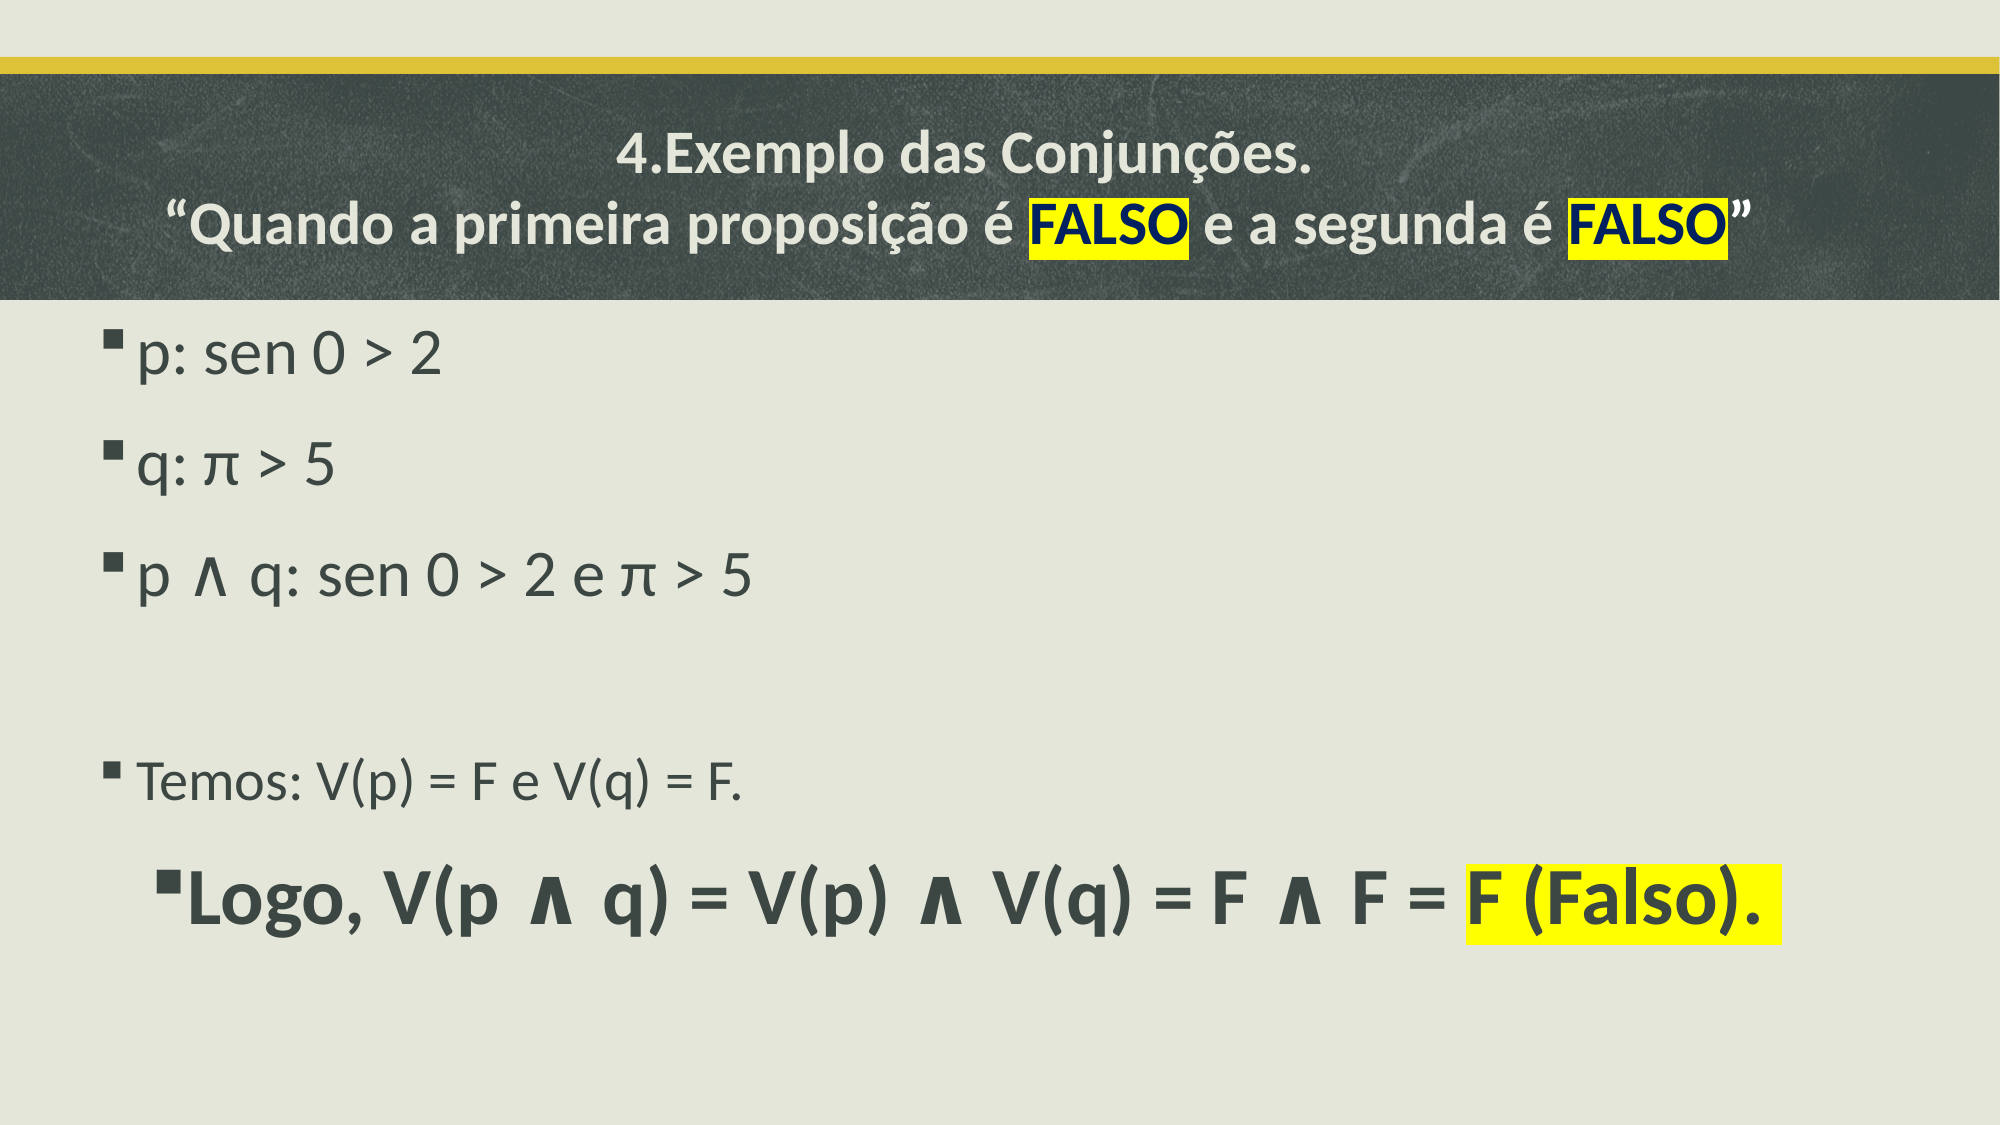

# 4.Exemplo das Conjunções. “Quando a primeira proposição é FALSO e a segunda é FALSO”
p: sen 0 > 2
q: π > 5
p ∧ q: sen 0 > 2 e π > 5

Temos: V(p) = F e V(q) = F.
Logo, V(p ∧ q) = V(p) ∧ V(q) = F ∧ F = F (Falso).